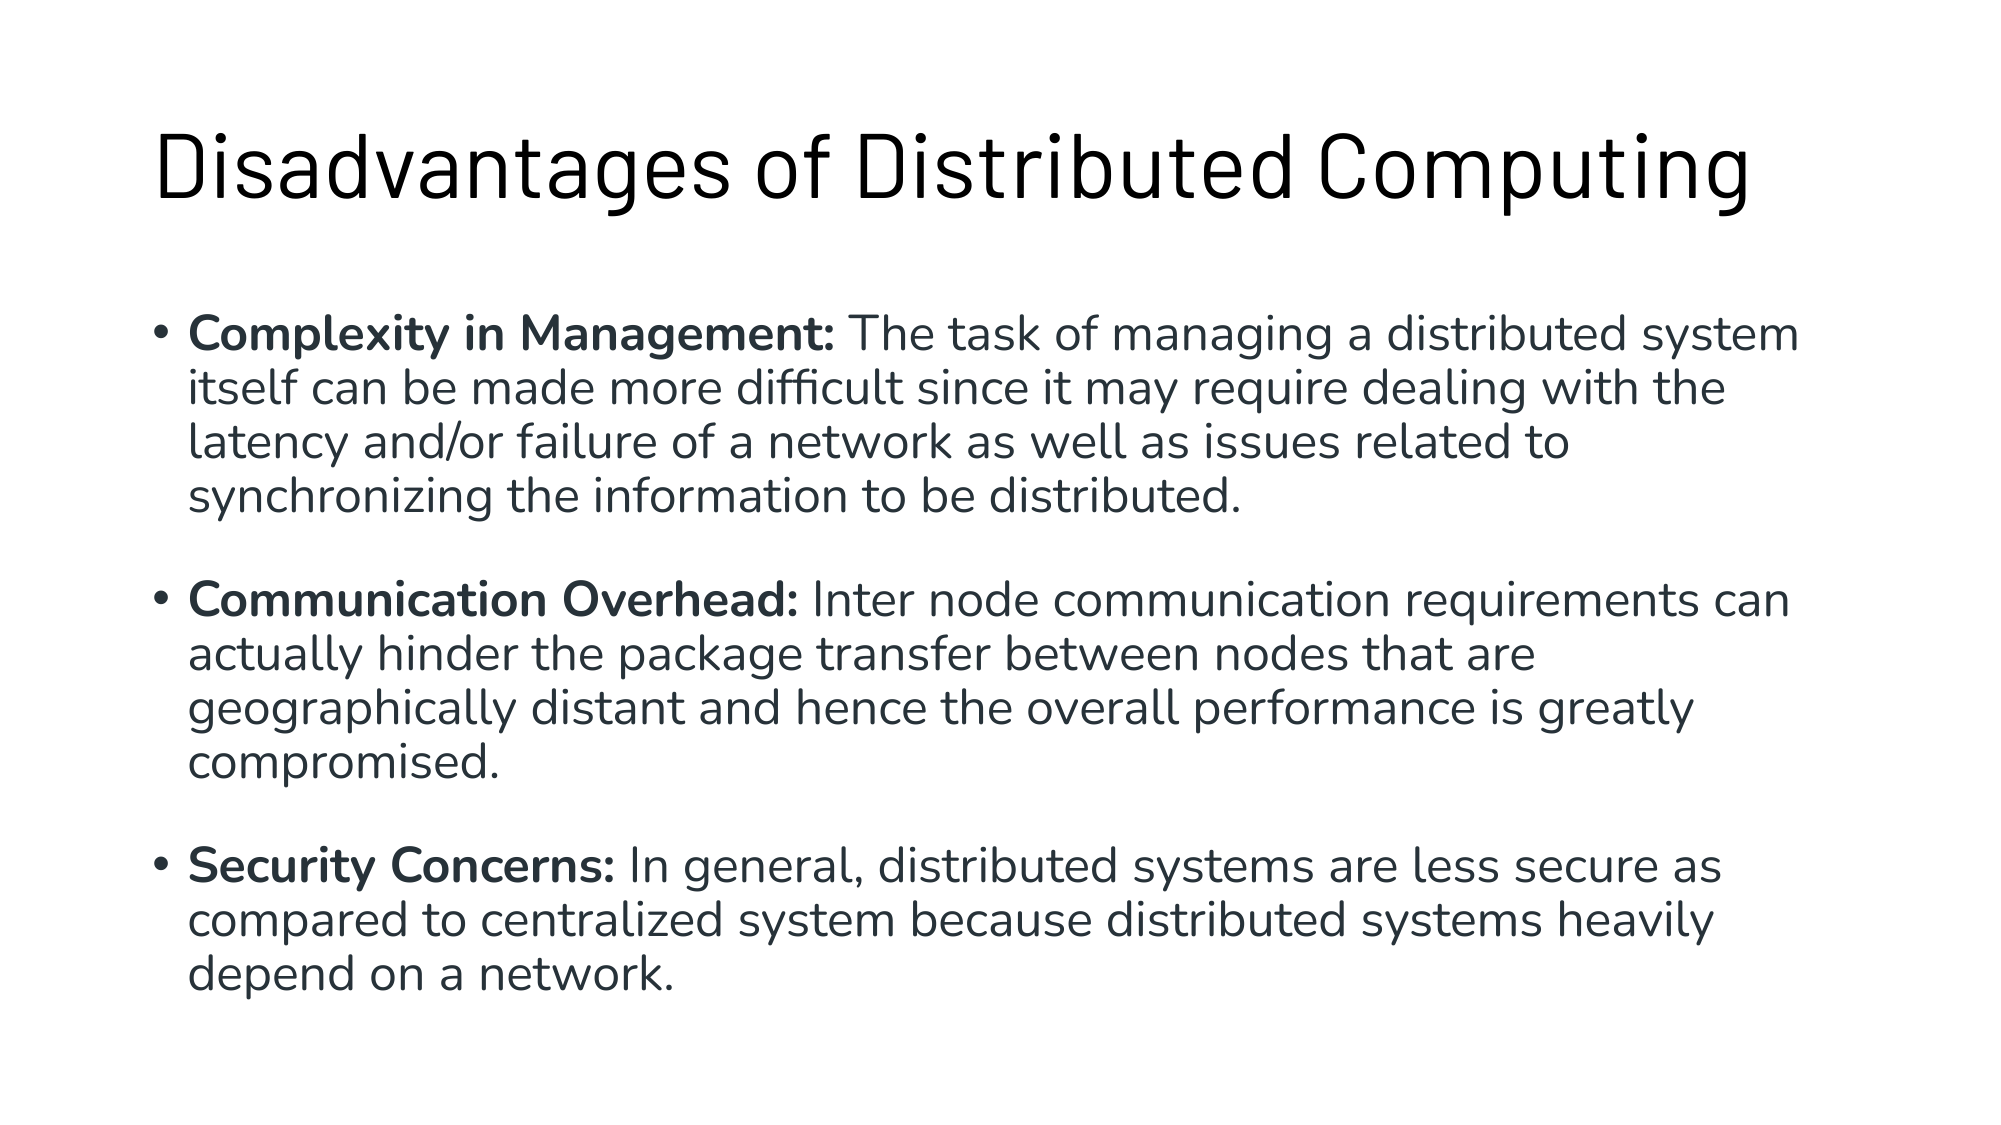

# Disadvantages of Distributed Computing
Complexity in Management: The task of managing a distributed system itself can be made more difficult since it may require dealing with the latency and/or failure of a network as well as issues related to synchronizing the information to be distributed.
Communication Overhead: Inter node communication requirements can actually hinder the package transfer between nodes that are geographically distant and hence the overall performance is greatly compromised.
Security Concerns: In general, distributed systems are less secure as compared to centralized system because distributed systems heavily depend on a network.